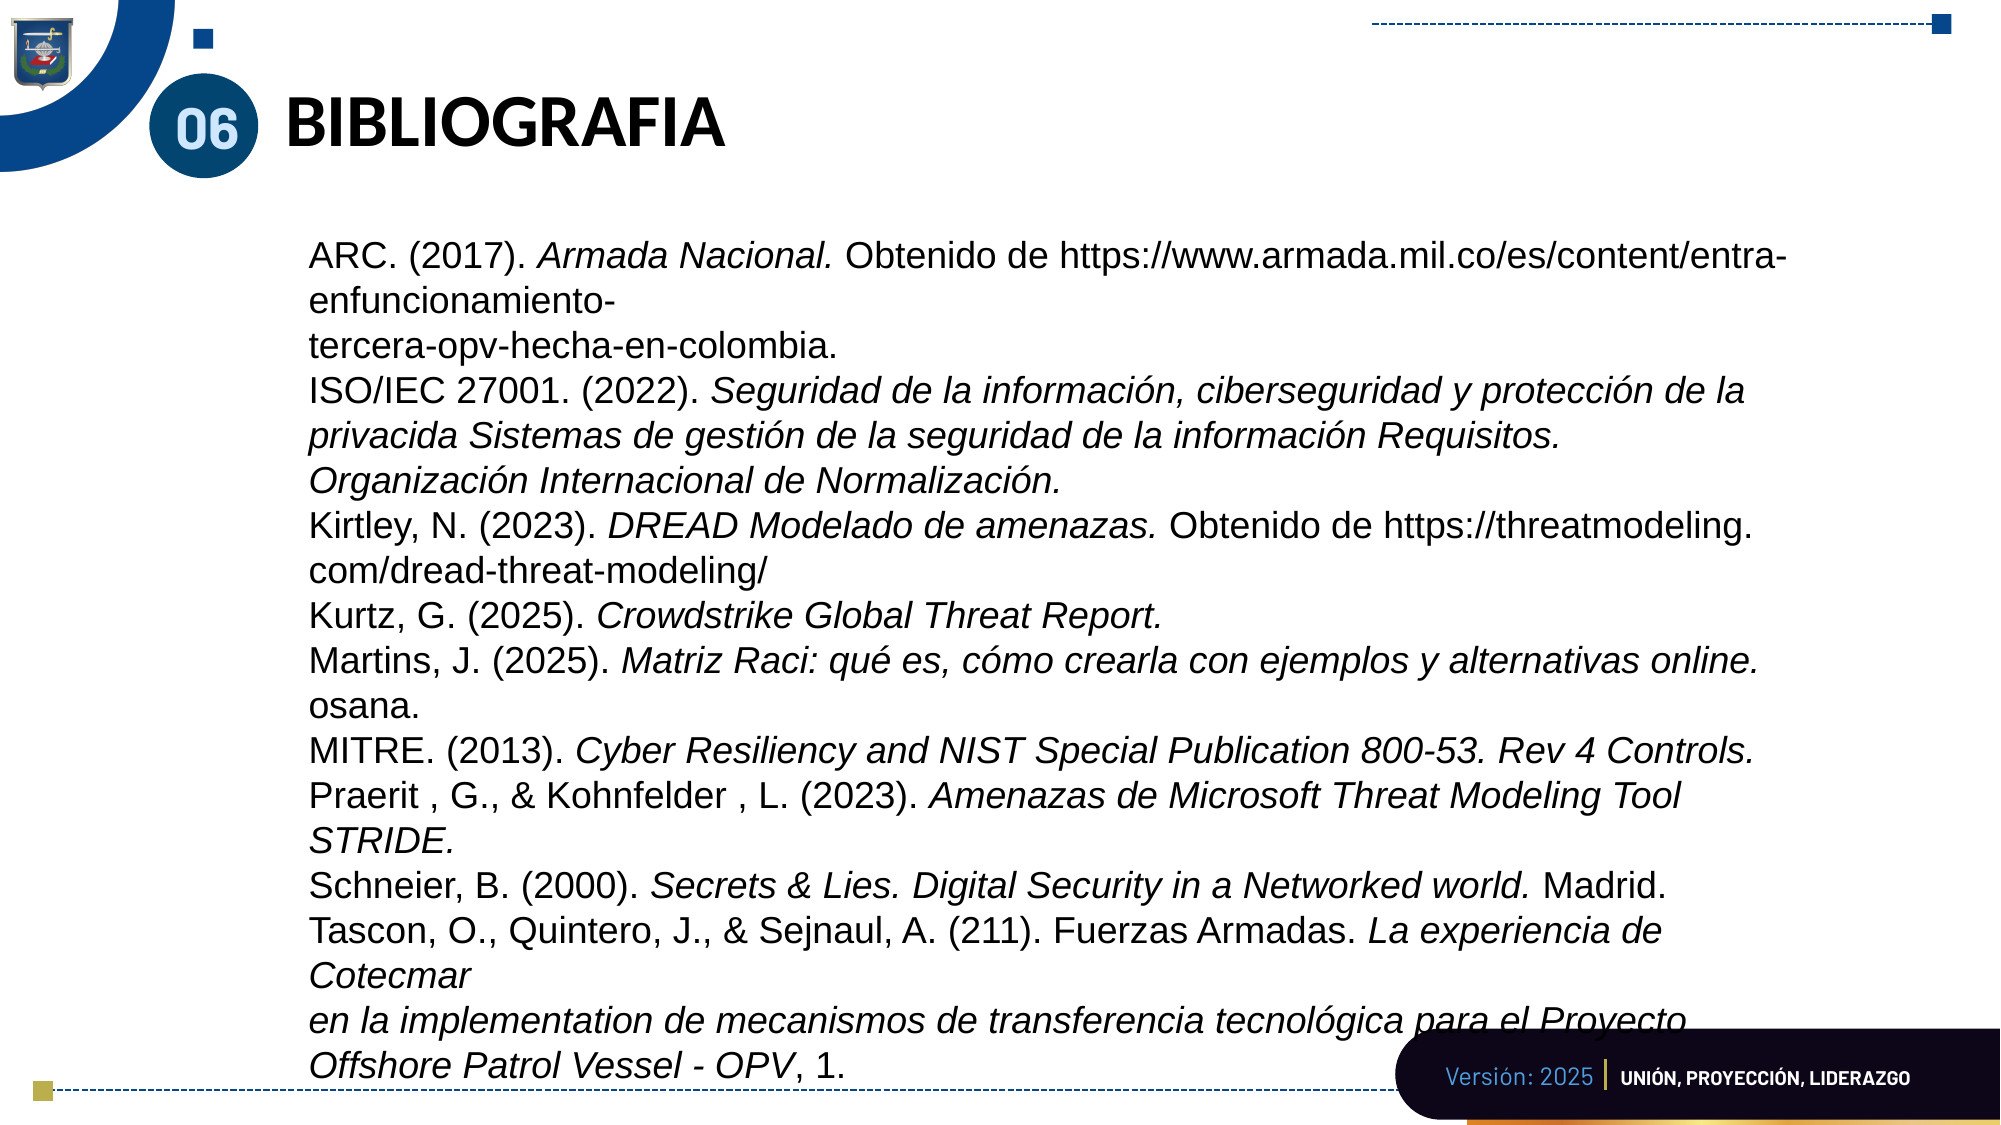

# BIBLIOGRAFIA

06
ARC. (2017). Armada Nacional. Obtenido de https://www.armada.mil.co/es/content/entra-enfuncionamiento-
tercera-opv-hecha-en-colombia.
ISO/IEC 27001. (2022). Seguridad de la información, ciberseguridad y protección de la
privacida Sistemas de gestión de la seguridad de la información Requisitos.
Organización Internacional de Normalización.
Kirtley, N. (2023). DREAD Modelado de amenazas. Obtenido de https://threatmodeling.
com/dread-threat-modeling/
Kurtz, G. (2025). Crowdstrike Global Threat Report.
Martins, J. (2025). Matriz Raci: qué es, cómo crearla con ejemplos y alternativas online.
osana.
MITRE. (2013). Cyber Resiliency and NIST Special Publication 800-53. Rev 4 Controls.
Praerit , G., & Kohnfelder , L. (2023). Amenazas de Microsoft Threat Modeling Tool
STRIDE.
Schneier, B. (2000). Secrets & Lies. Digital Security in a Networked world. Madrid.
Tascon, O., Quintero, J., & Sejnaul, A. (211). Fuerzas Armadas. La experiencia de Cotecmar
en la implementation de mecanismos de transferencia tecnológica para el Proyecto
Offshore Patrol Vessel - OPV, 1.